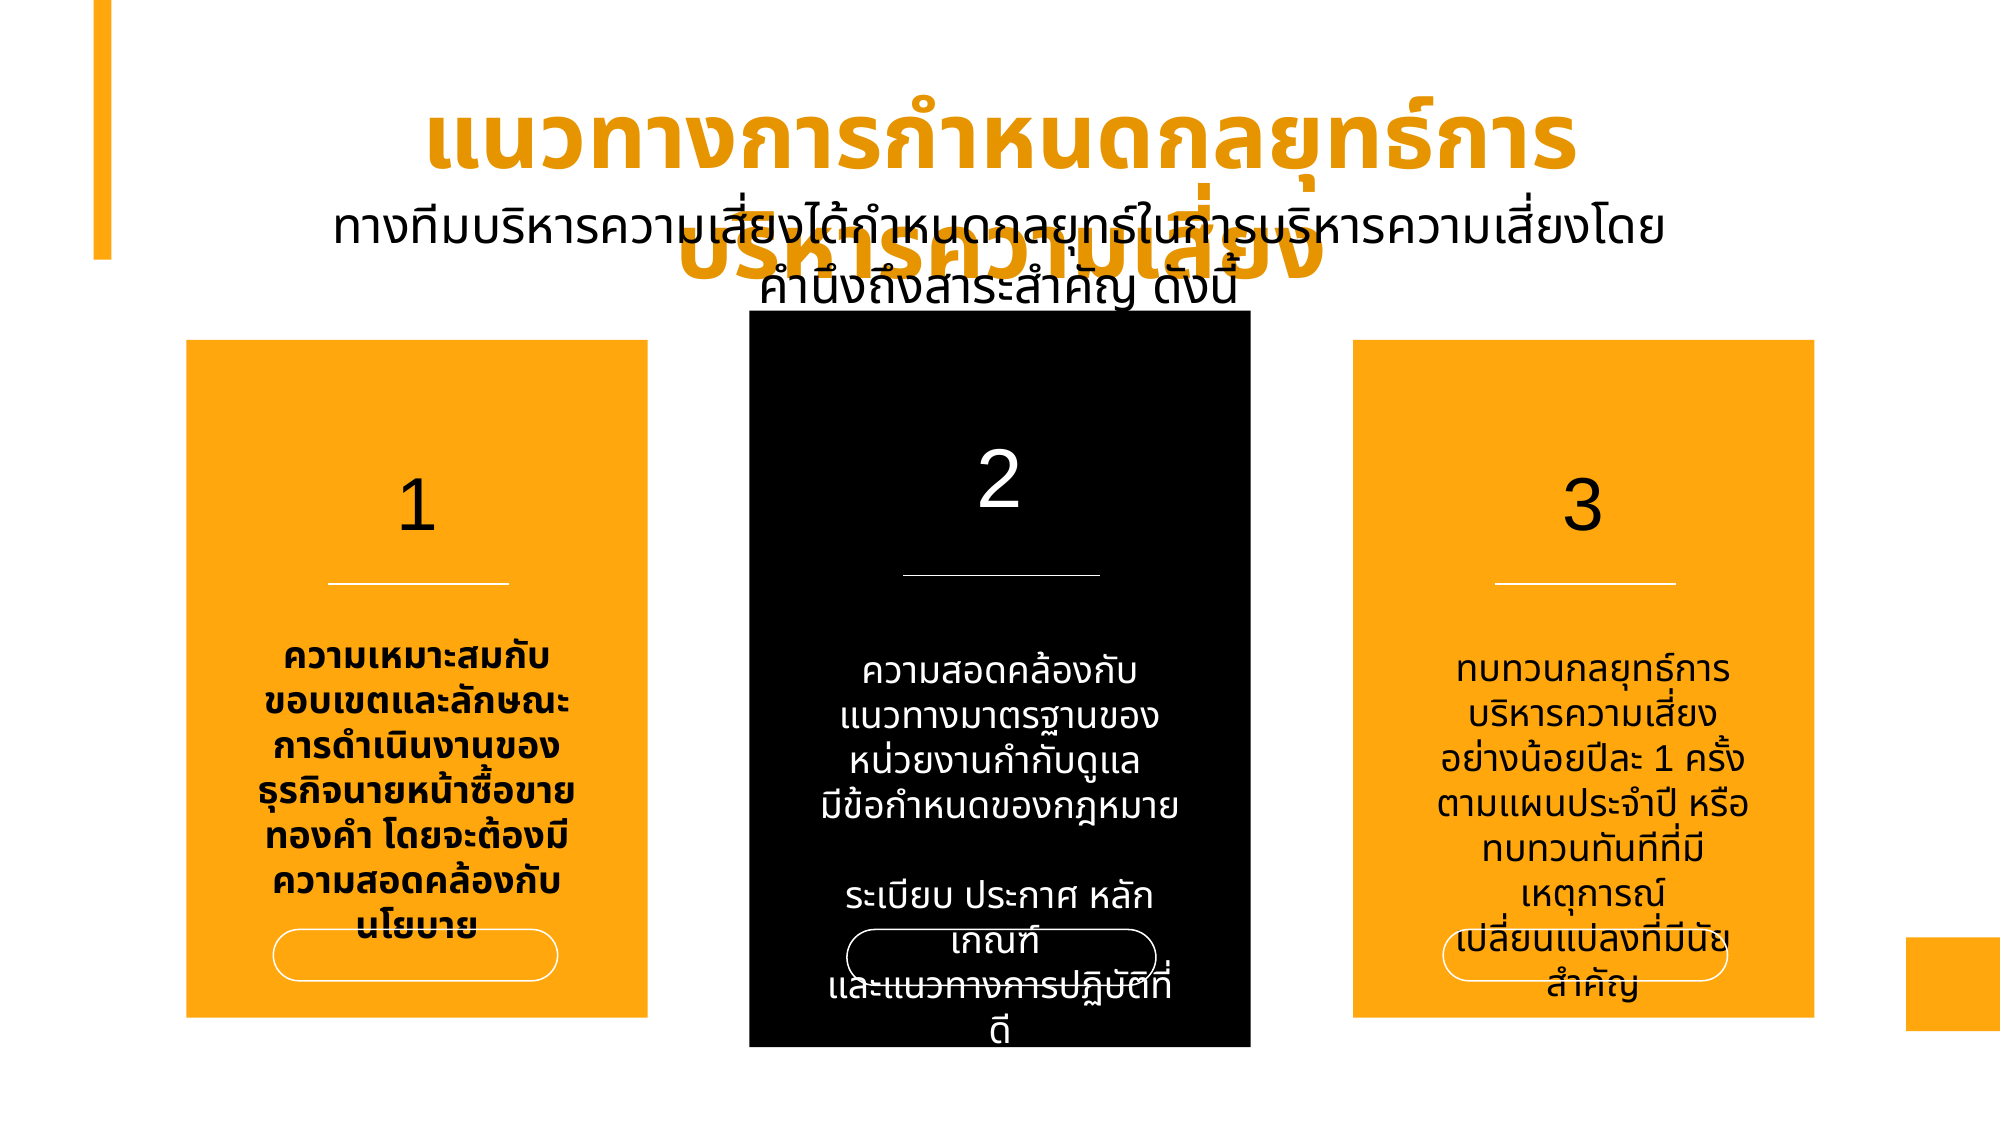

แนวทางการกำหนดกลยุทธ์การบริหารความเสี่ยง
ทางทีมบริหารความเสี่ยงได้กำหนดกลยุทธ์ในการบริหารความเสี่ยงโดยคำนึงถึงสาระสำคัญ ดังนี้

2
1
3
ความเหมาะสมกับขอบเขตและลักษณะการดำเนินงานของธุรกิจนายหน้าซื้อขายทองคำ โดยจะต้องมีความสอดคล้องกับนโยบาย
ทบทวนกลยุทธ์การบริหารความเสี่ยงอย่างน้อยปีละ 1 ครั้งตามแผนประจำปี หรือทบทวนทันทีที่มีเหตุการณ์เปลี่ยนแปลงที่มีนัยสำคัญ
ความสอดคล้องกับแนวทางมาตรฐานของหน่วยงานกำกับดูแล
มีข้อกำหนดของกฎหมาย
ระเบียบ ประกาศ หลักเกณฑ์
และแนวทางการปฏิบัติที่ดี